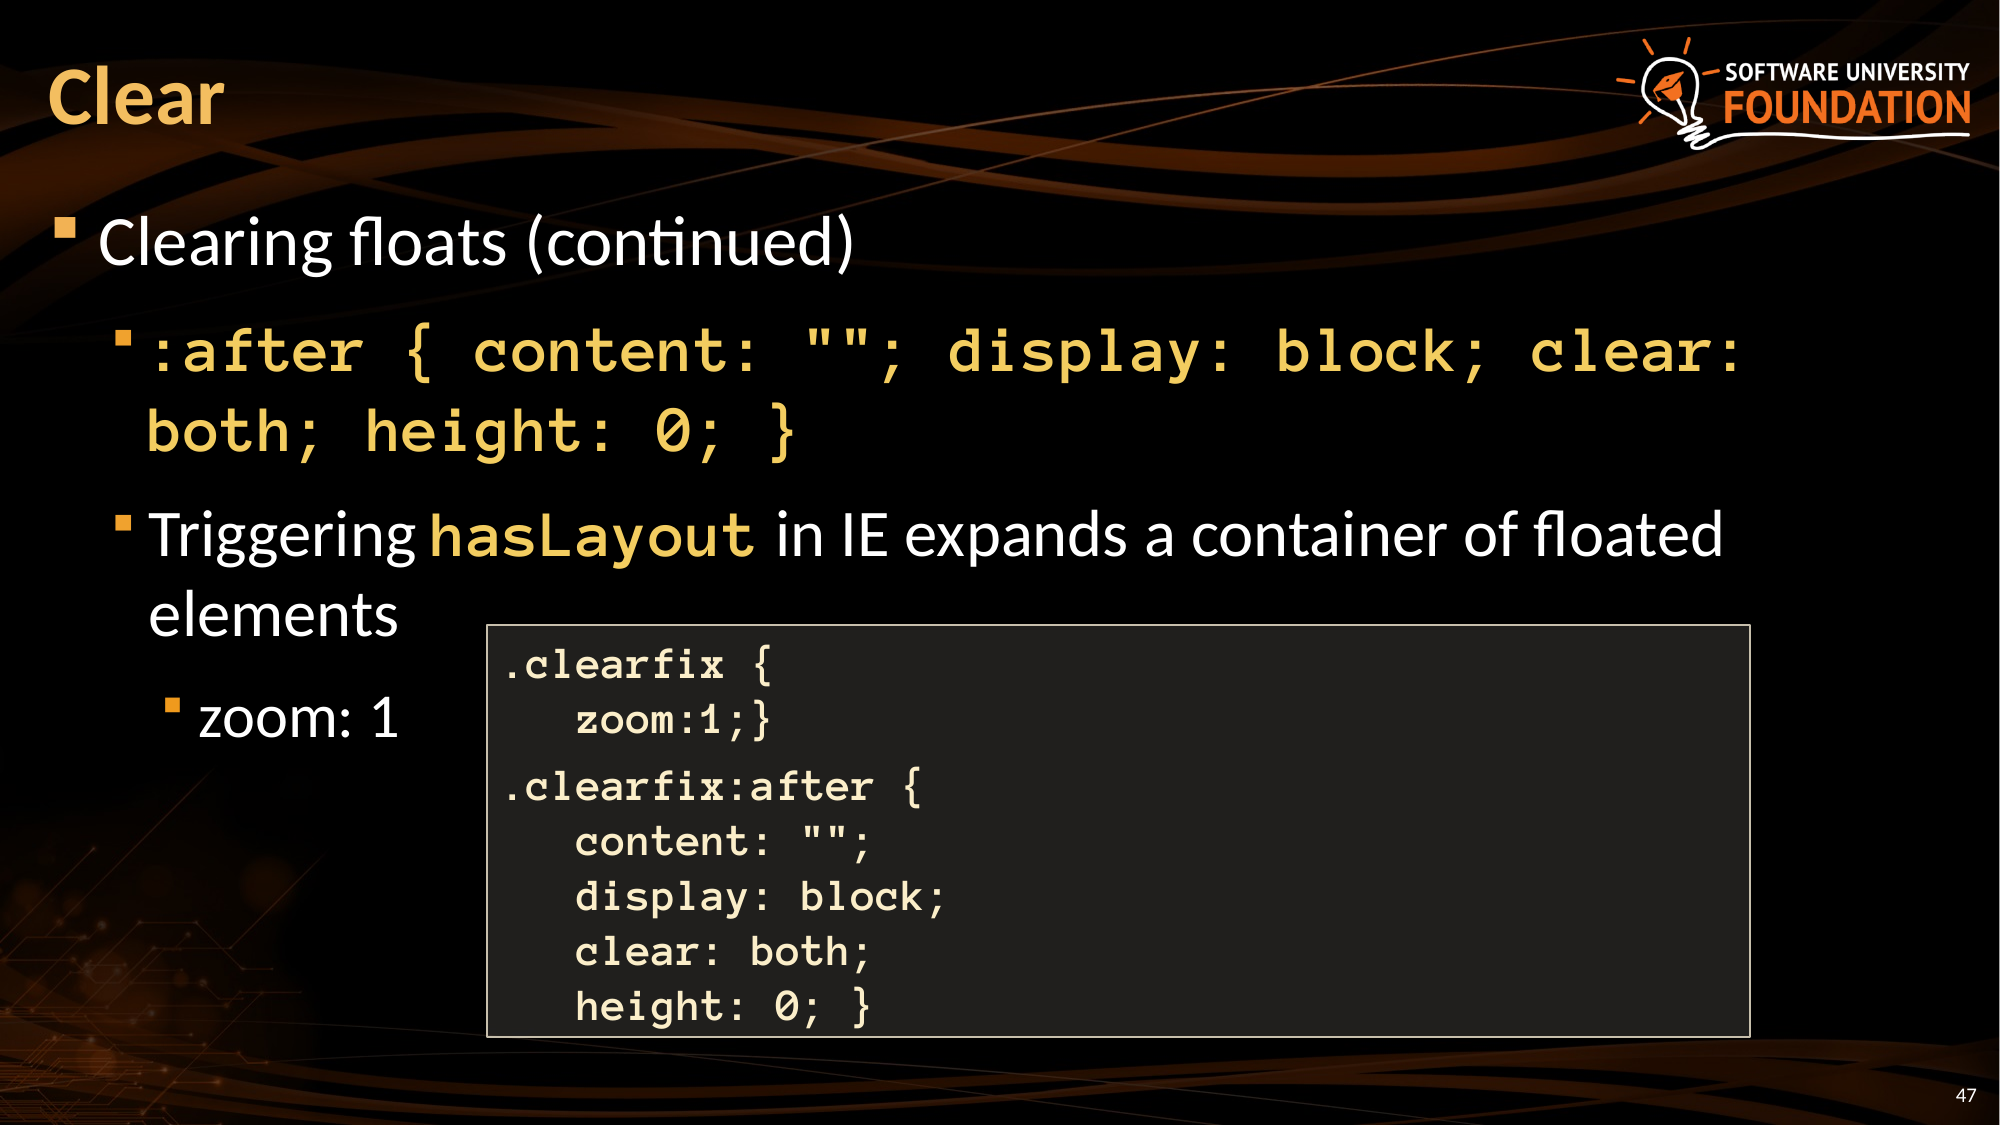

# Clear
Clearing floats (continued)
:after { content: ""; display: block; clear: both; height: 0; }
Triggering hasLayout in IE expands a container of floated elements
zoom: 1
.clearfix {
   zoom:1;}
.clearfix:after {
   content: "";
   display: block;
   clear: both;
   height: 0; }
47